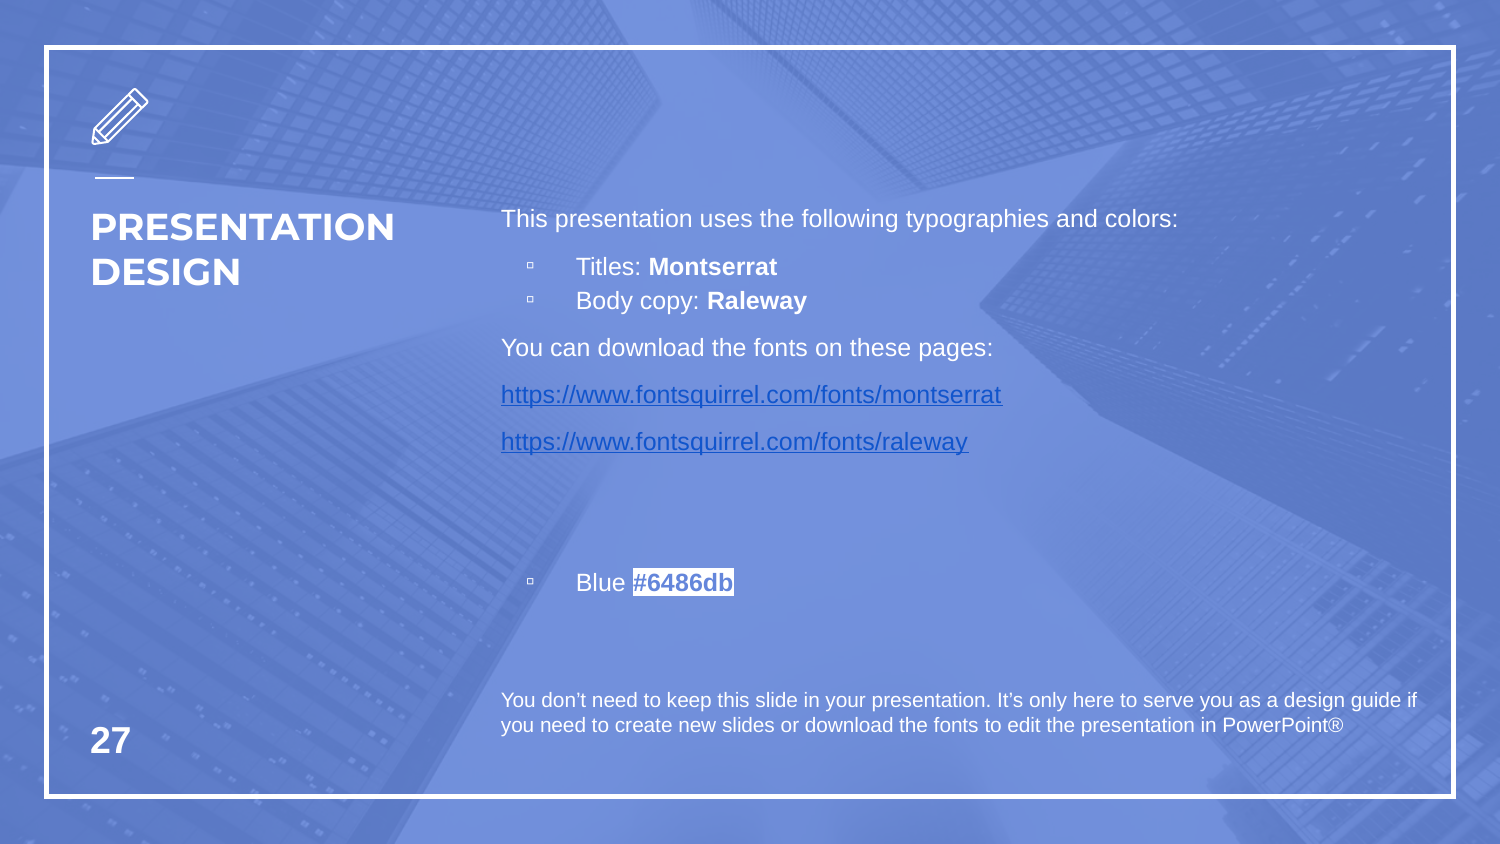

# PRESENTATION DESIGN
This presentation uses the following typographies and colors:
Titles: Montserrat
Body copy: Raleway
You can download the fonts on these pages:
https://www.fontsquirrel.com/fonts/montserrat
https://www.fontsquirrel.com/fonts/raleway

Blue #6486db
You don’t need to keep this slide in your presentation. It’s only here to serve you as a design guide if you need to create new slides or download the fonts to edit the presentation in PowerPoint®

27